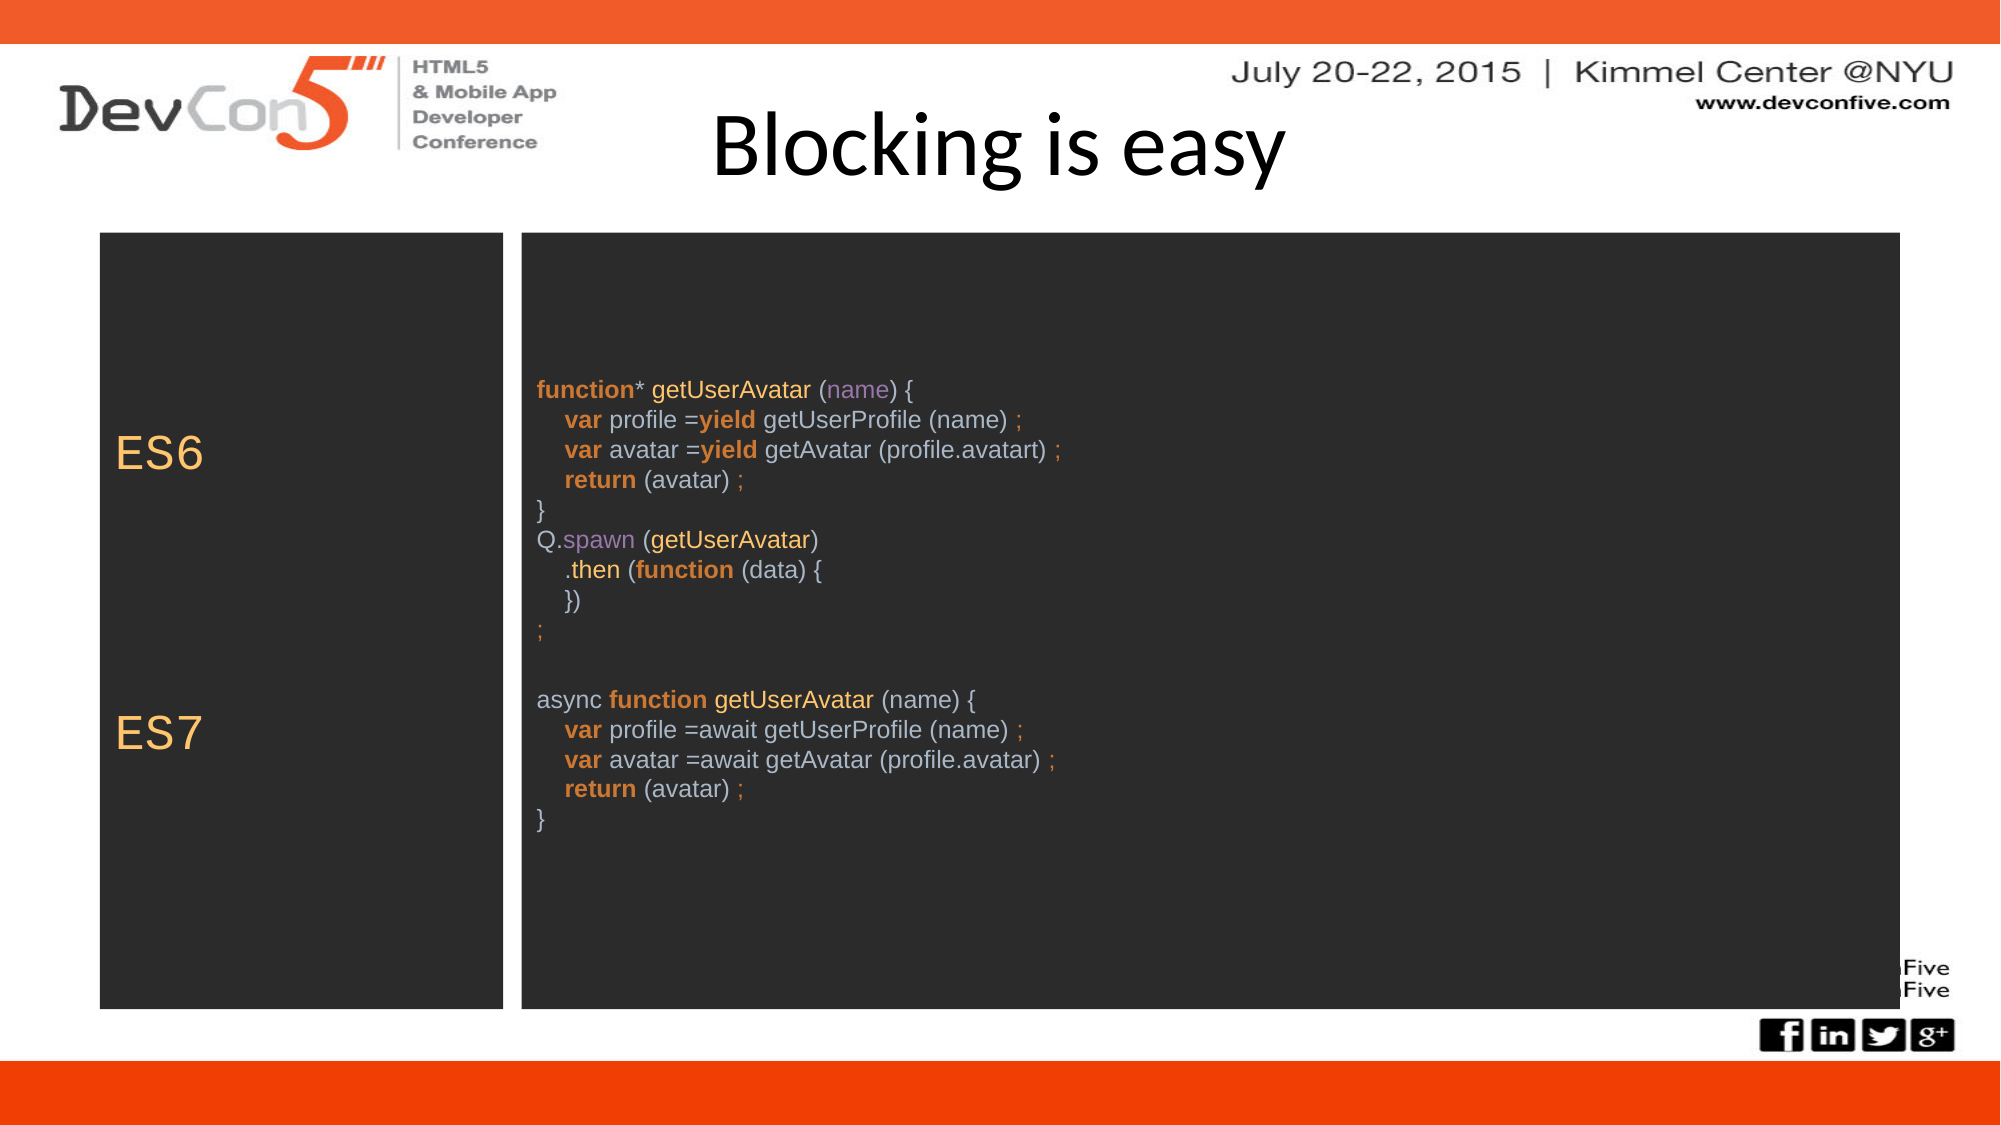

# Blocking is easy

ES6

ES7
function* getUserAvatar (name) {
    var profile =yield getUserProfile (name) ;
    var avatar =yield getAvatar (profile.avatart) ;
    return (avatar) ;
}
Q.spawn (getUserAvatar)
    .then (function (data) {
    })
;

async function getUserAvatar (name) {
    var profile =await getUserProfile (name) ;
    var avatar =await getAvatar (profile.avatar) ;
    return (avatar) ;
}